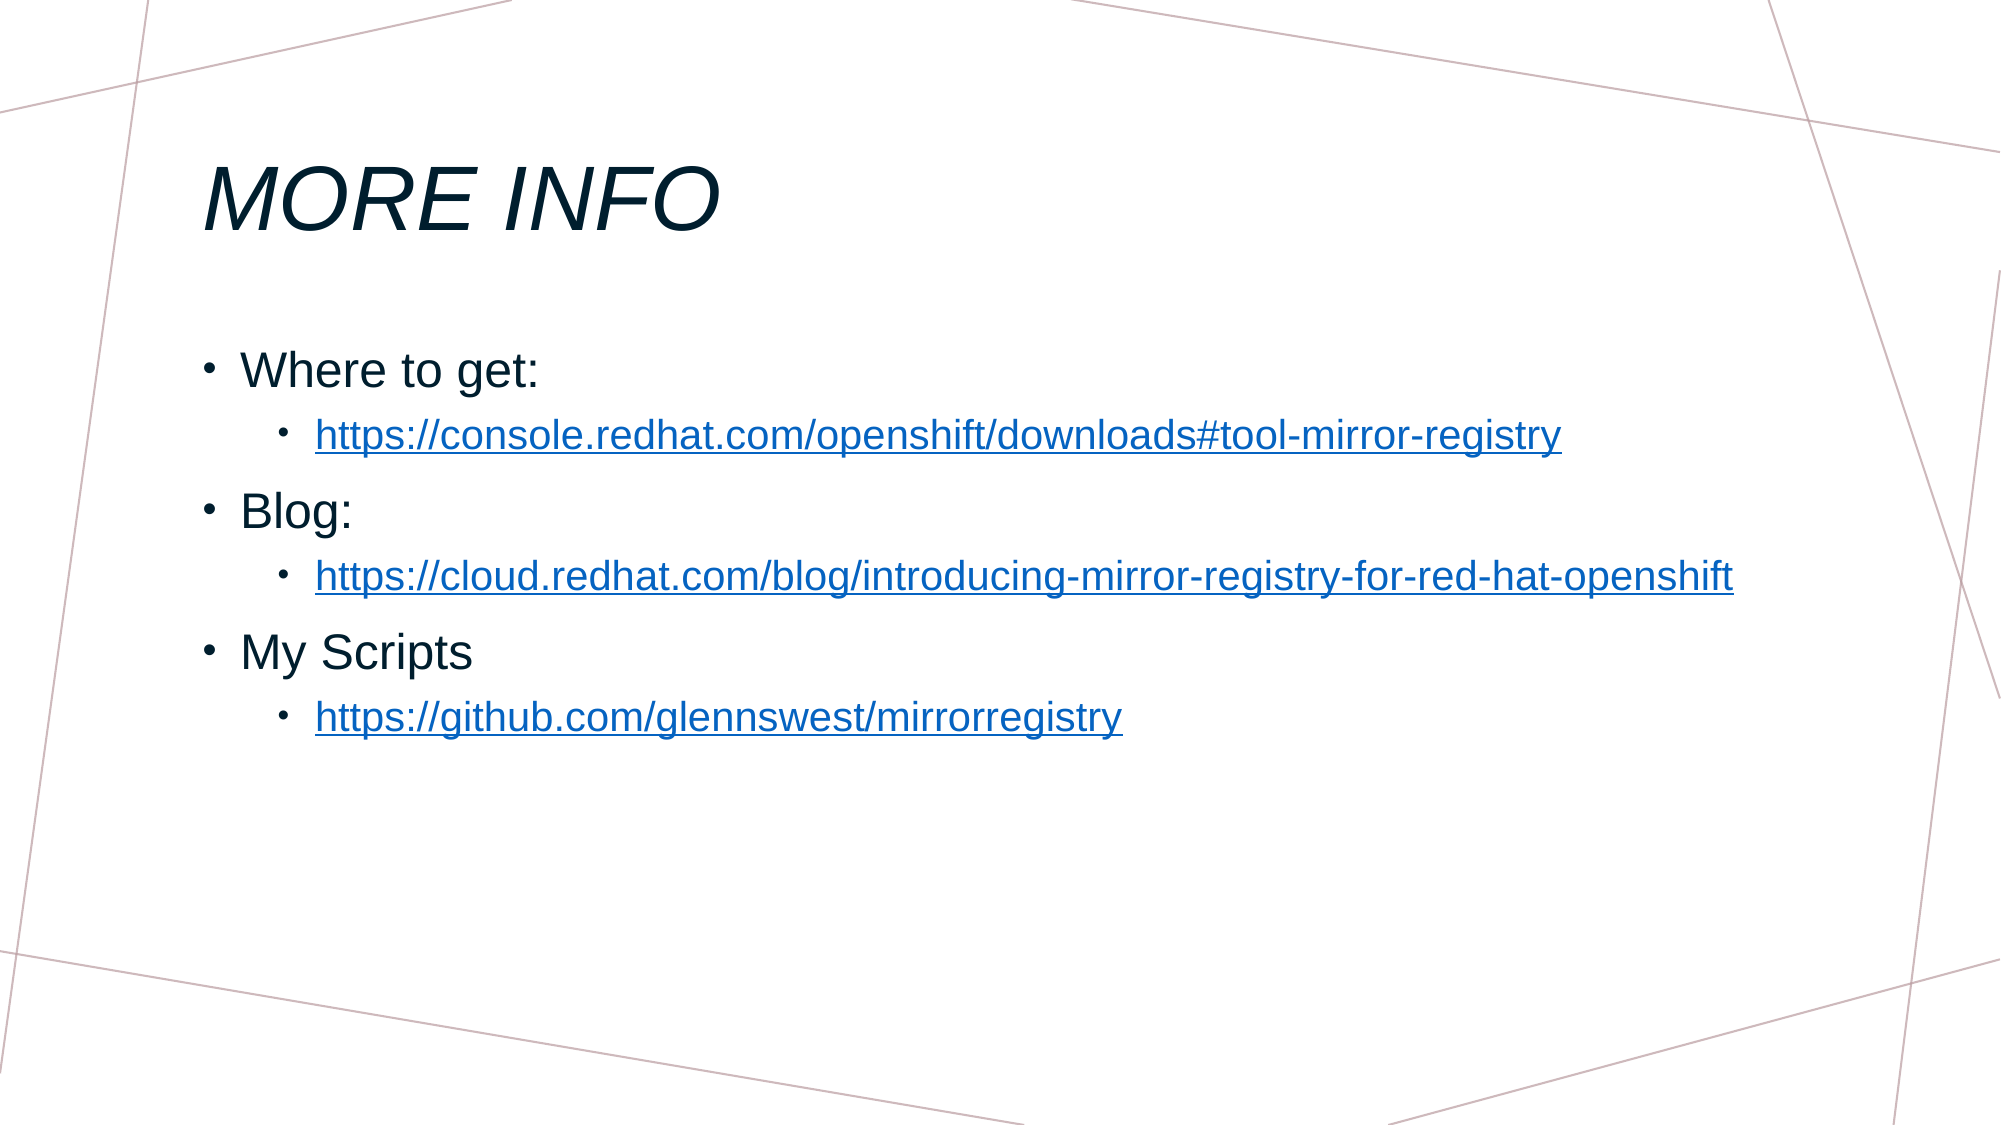

# More Info
Where to get:
https://console.redhat.com/openshift/downloads#tool-mirror-registry
Blog:
https://cloud.redhat.com/blog/introducing-mirror-registry-for-red-hat-openshift
My Scripts
https://github.com/glennswest/mirrorregistry